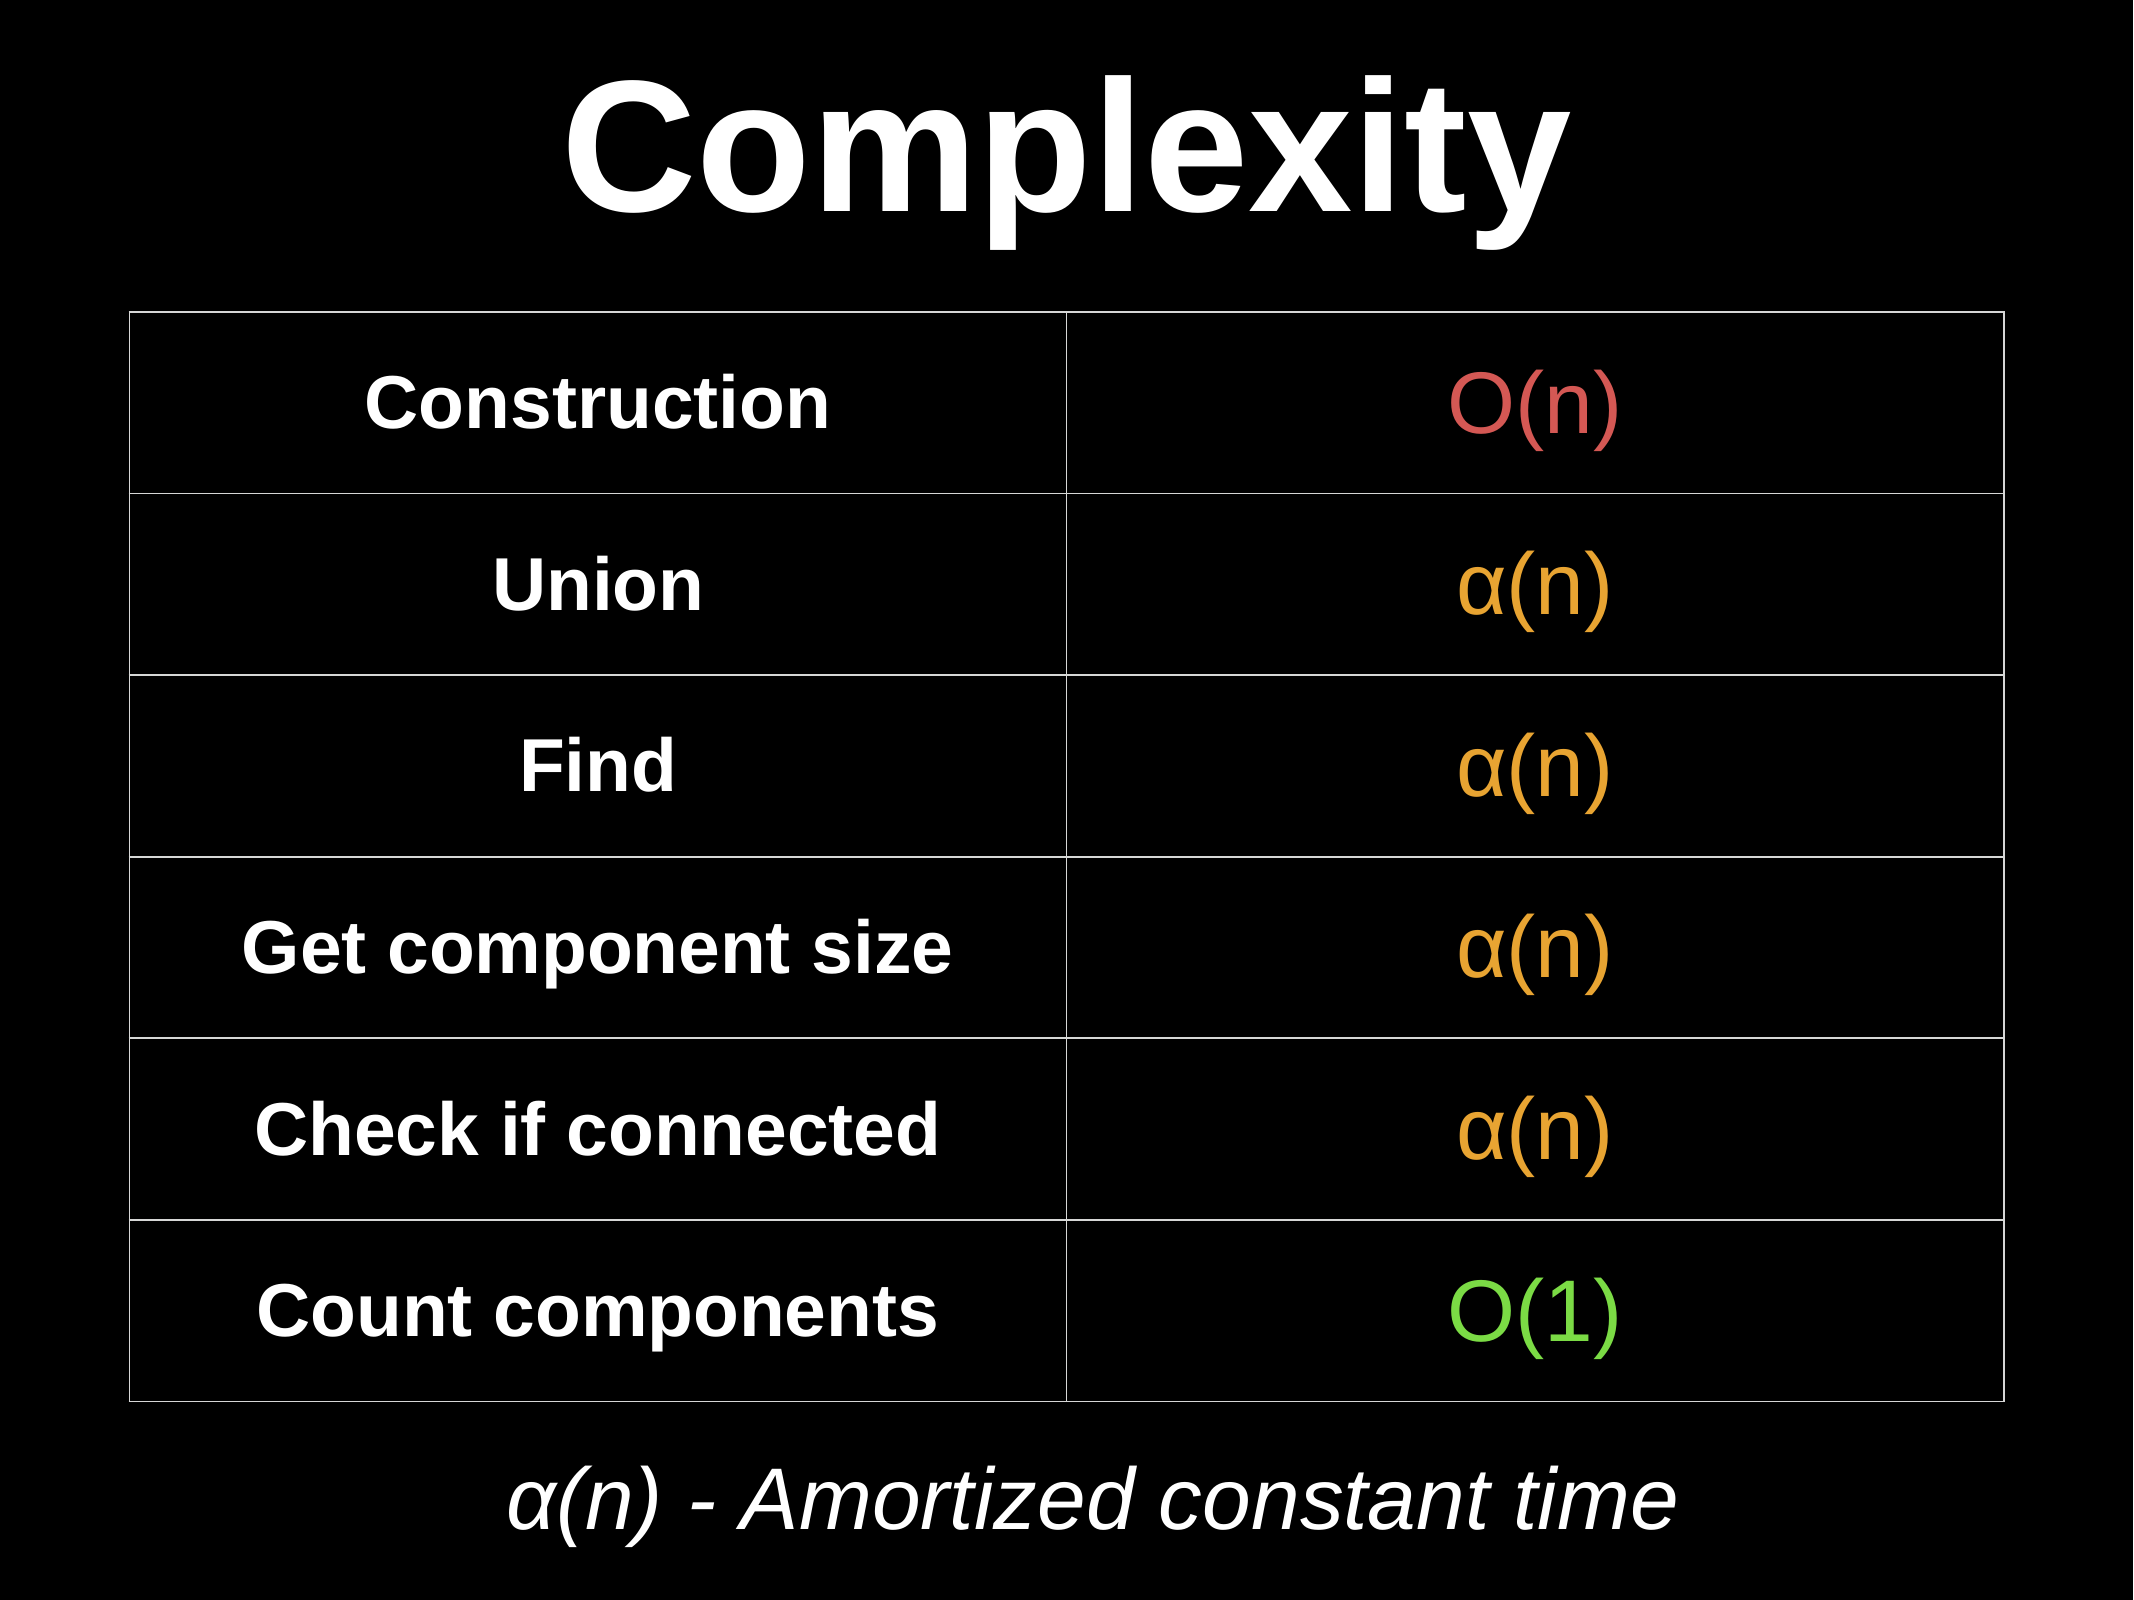

# Complexity
| Construction | O(n) |
| --- | --- |
| Union | α(n) |
| Find | α(n) |
| Get component size | α(n) |
| Check if connected | α(n) |
| Count components | O(1) |
α(n) - Amortized constant time